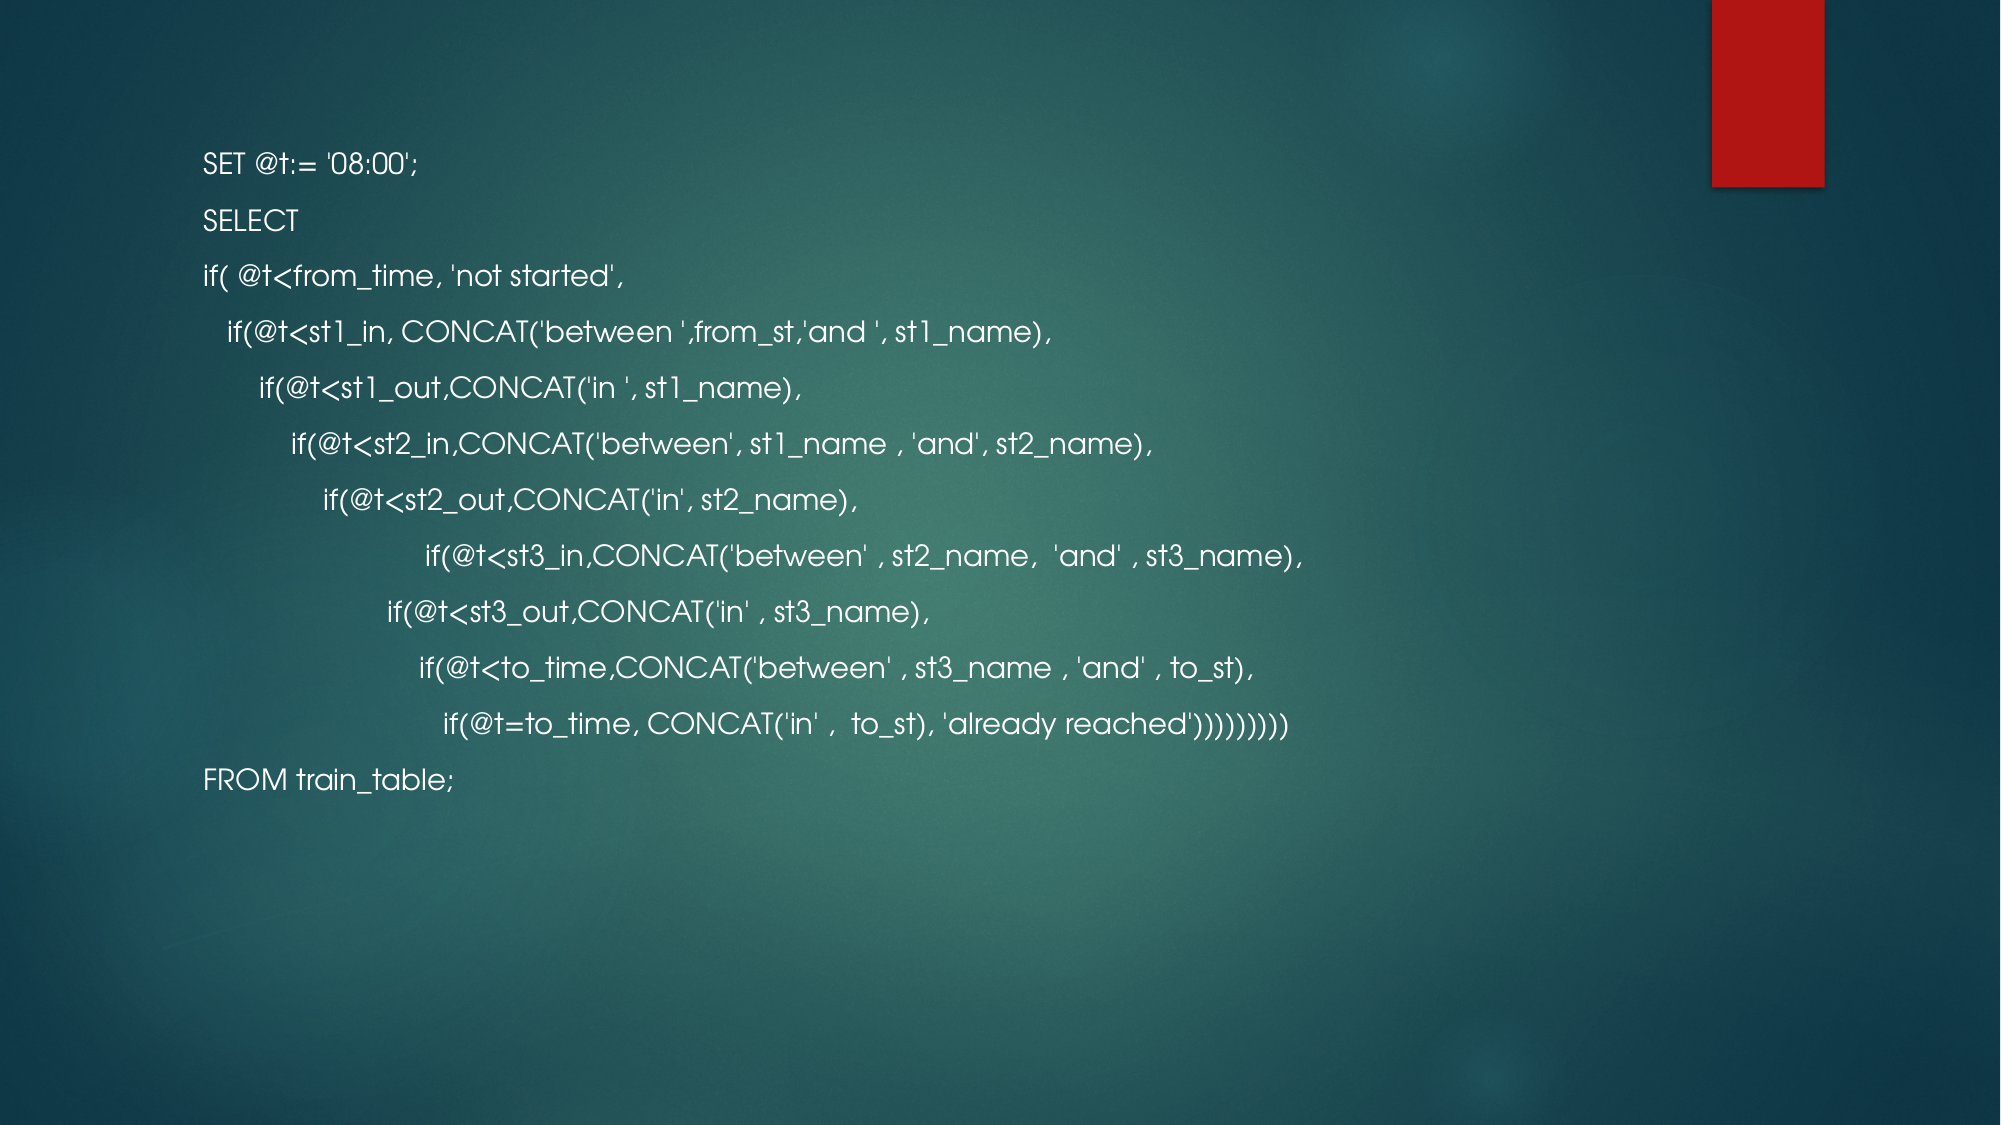

SET @t:= '08:00';
SELECT
if( @t<from_time, 'not started',
   if(@t<st1_in, CONCAT('between ',from_st,'and ', st1_name),
       if(@t<st1_out,CONCAT('in ', st1_name),
           if(@t<st2_in,CONCAT('between', st1_name , 'and', st2_name),
               if(@t<st2_out,CONCAT('in', st2_name),
	         if(@t<st3_in,CONCAT('between' , st2_name,  'and' , st3_name),
                       if(@t<st3_out,CONCAT('in' , st3_name),
                           if(@t<to_time,CONCAT('between' , st3_name , 'and' , to_st),
                              if(@t=to_time, CONCAT('in' ,  to_st), 'already reached')))))))))
FROM train_table;